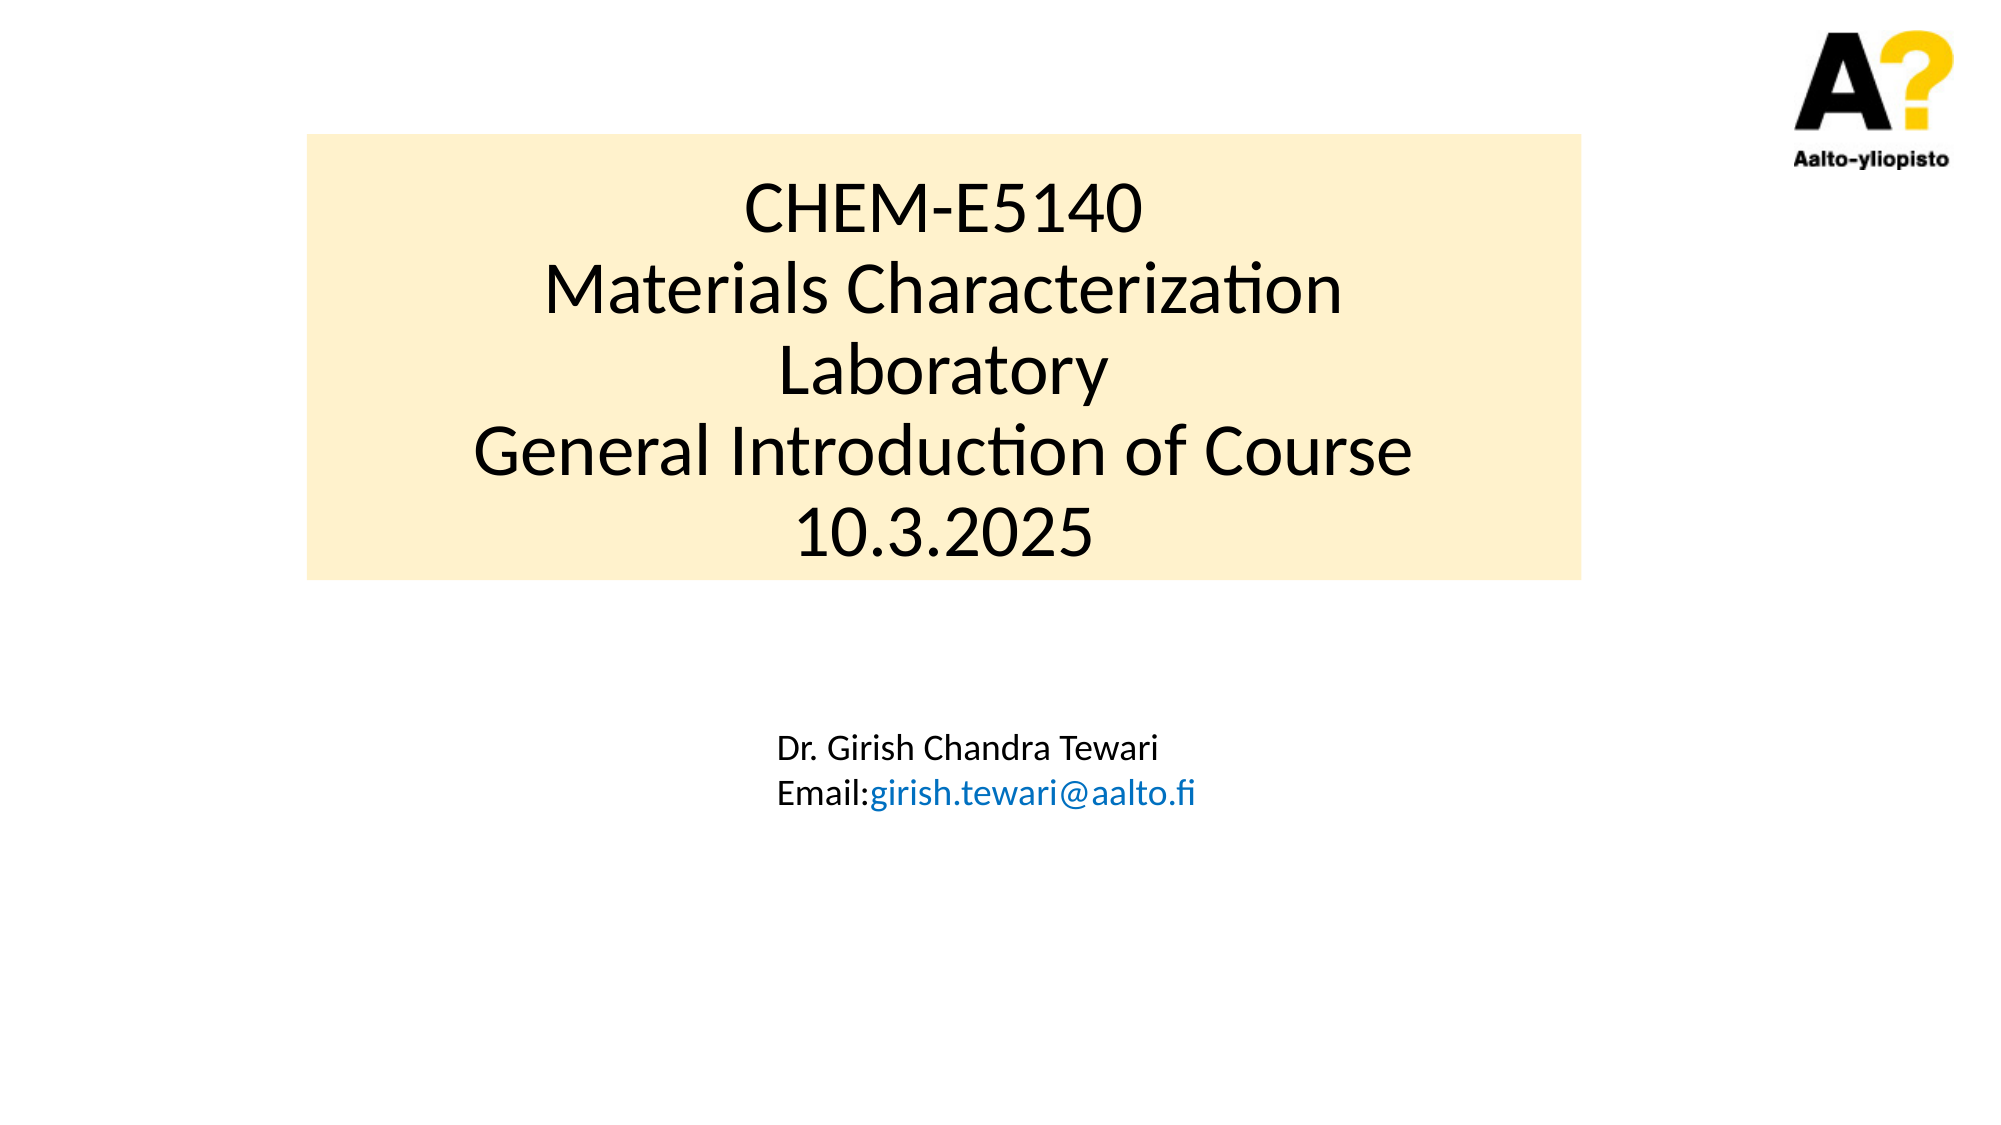

# CHEM-E5140 Materials Characterization Laboratory General Introduction of Course 10.3.2025
Dr. Girish Chandra Tewari
Email:girish.tewari@aalto.fi